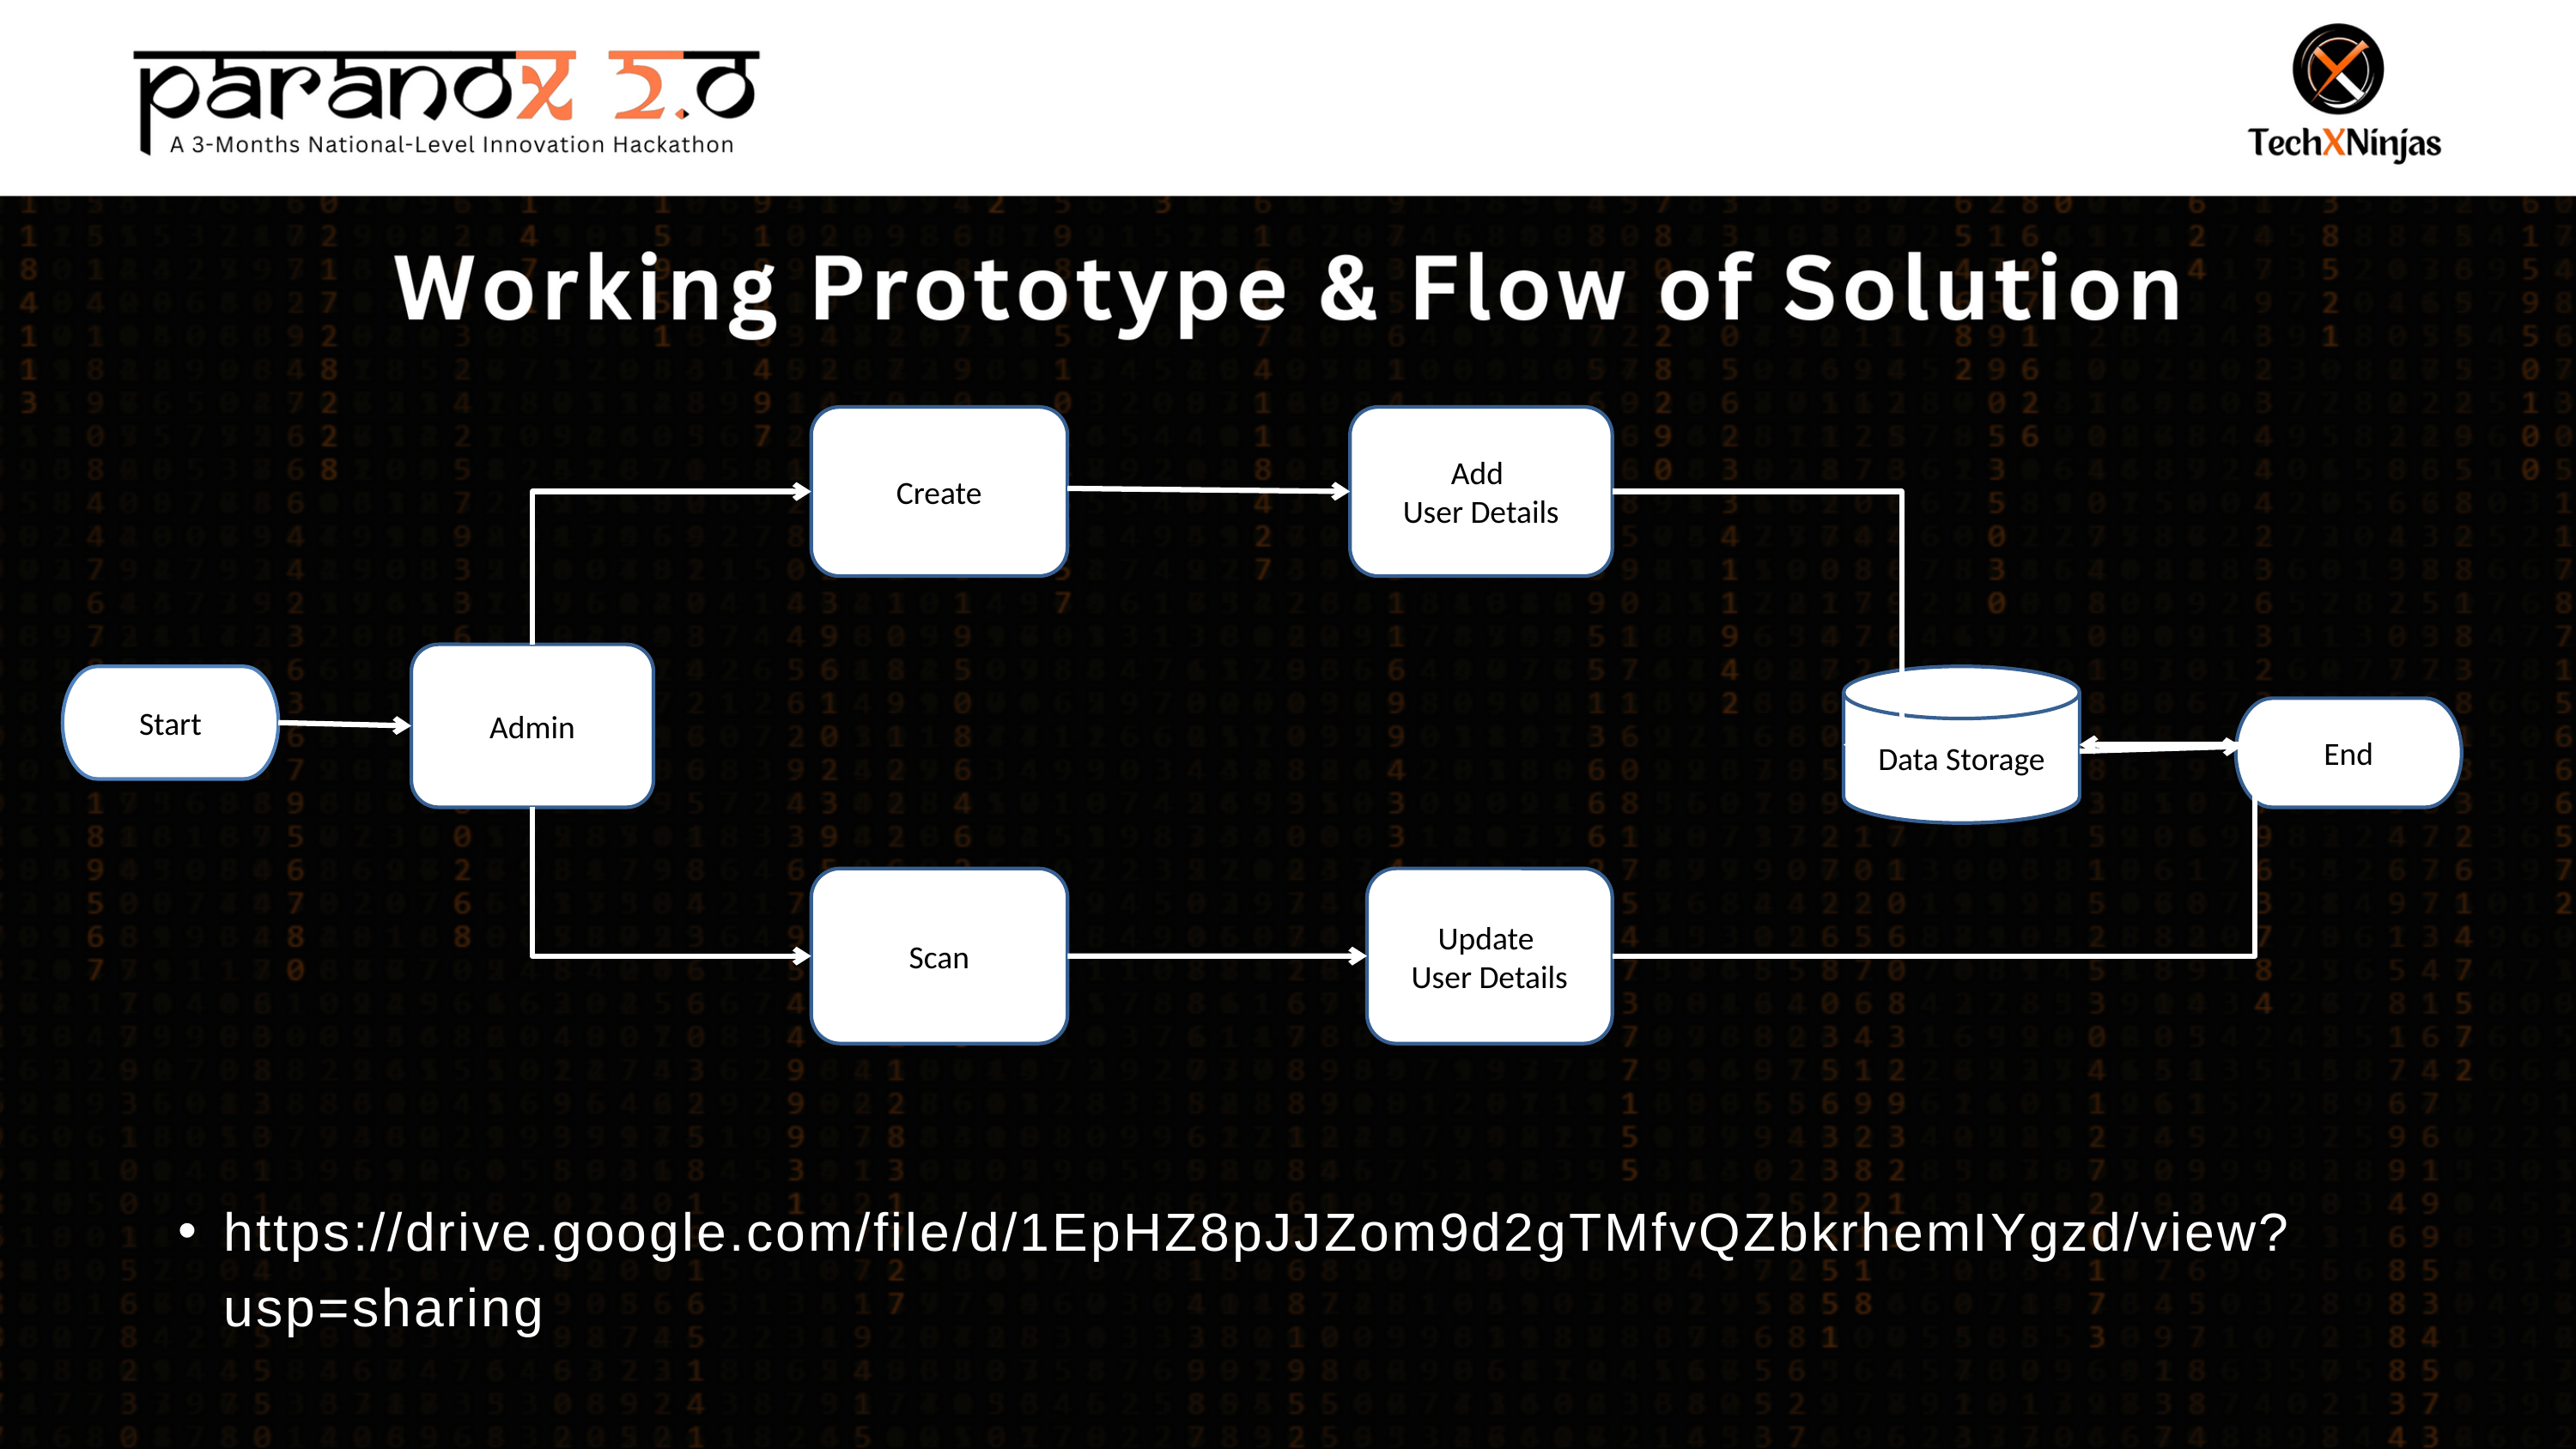

Add
User Details
Create
Admin
Start
Data Storage
End
Update
User Details
Scan
https://drive.google.com/file/d/1EpHZ8pJJZom9d2gTMfvQZbkrhemIYgzd/view?usp=sharing